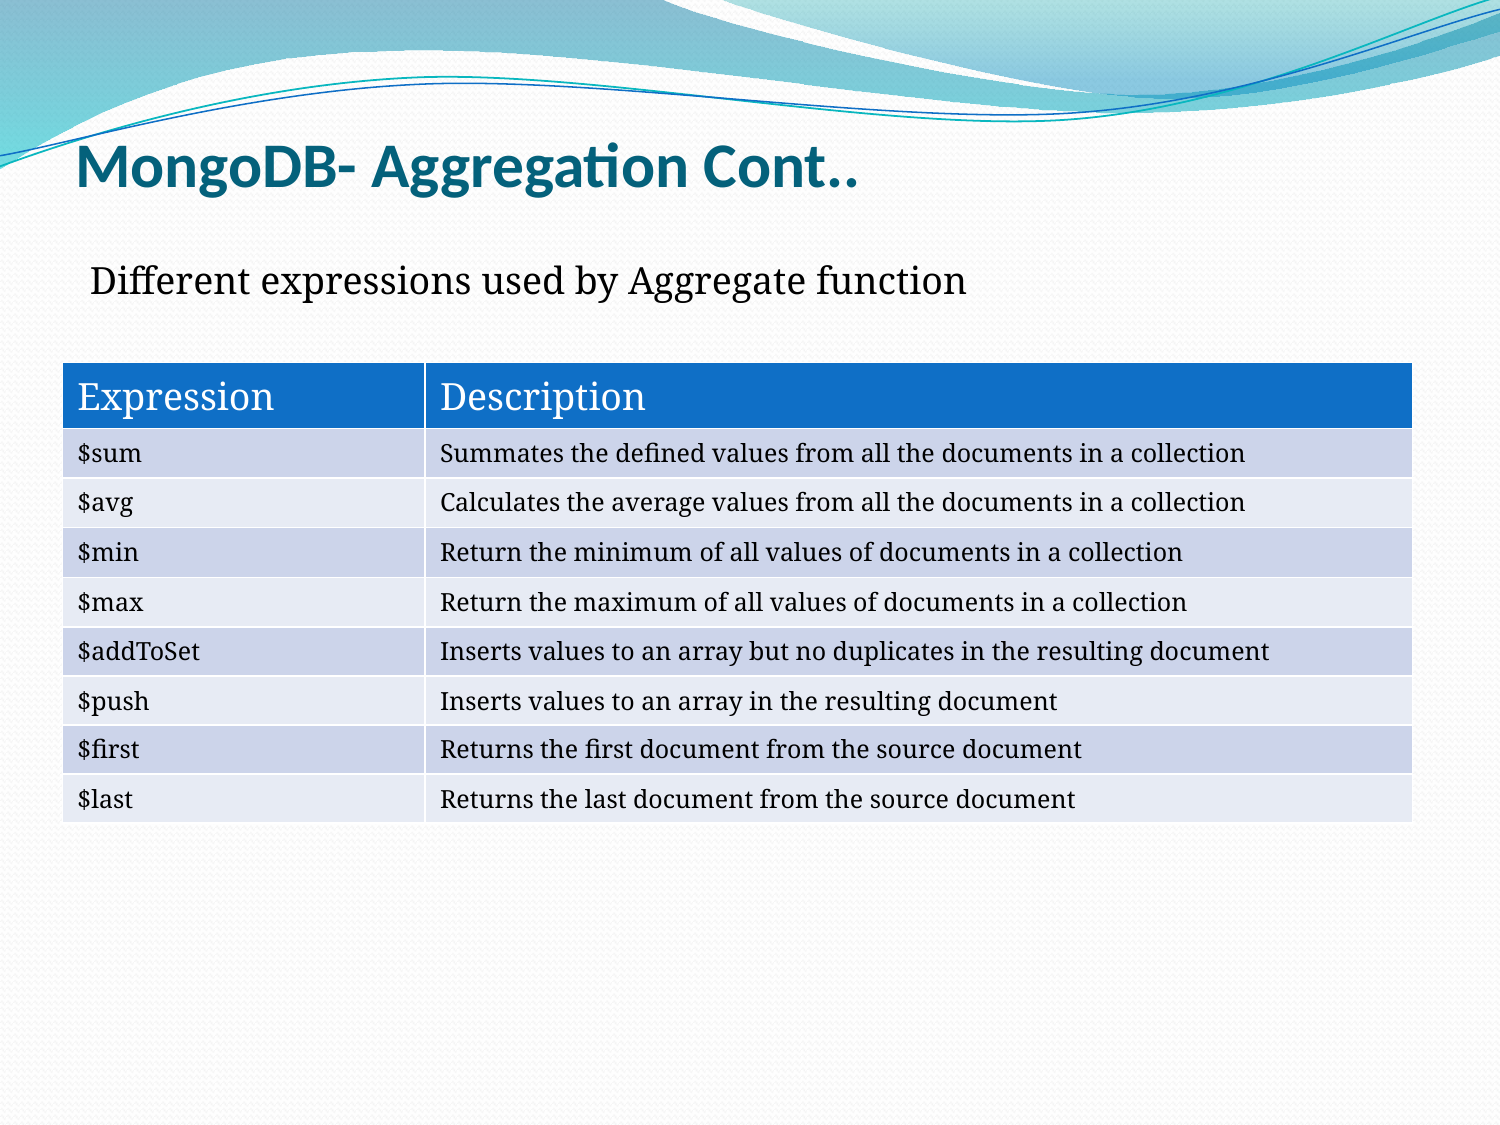

# MongoDB- Aggregation Cont..
Different expressions used by Aggregate function
| Expression | Description |
| --- | --- |
| $sum | Summates the defined values from all the documents in a collection |
| $avg | Calculates the average values from all the documents in a collection |
| $min | Return the minimum of all values of documents in a collection |
| $max | Return the maximum of all values of documents in a collection |
| $addToSet | Inserts values to an array but no duplicates in the resulting document |
| $push | Inserts values to an array in the resulting document |
| $first | Returns the first document from the source document |
| $last | Returns the last document from the source document |